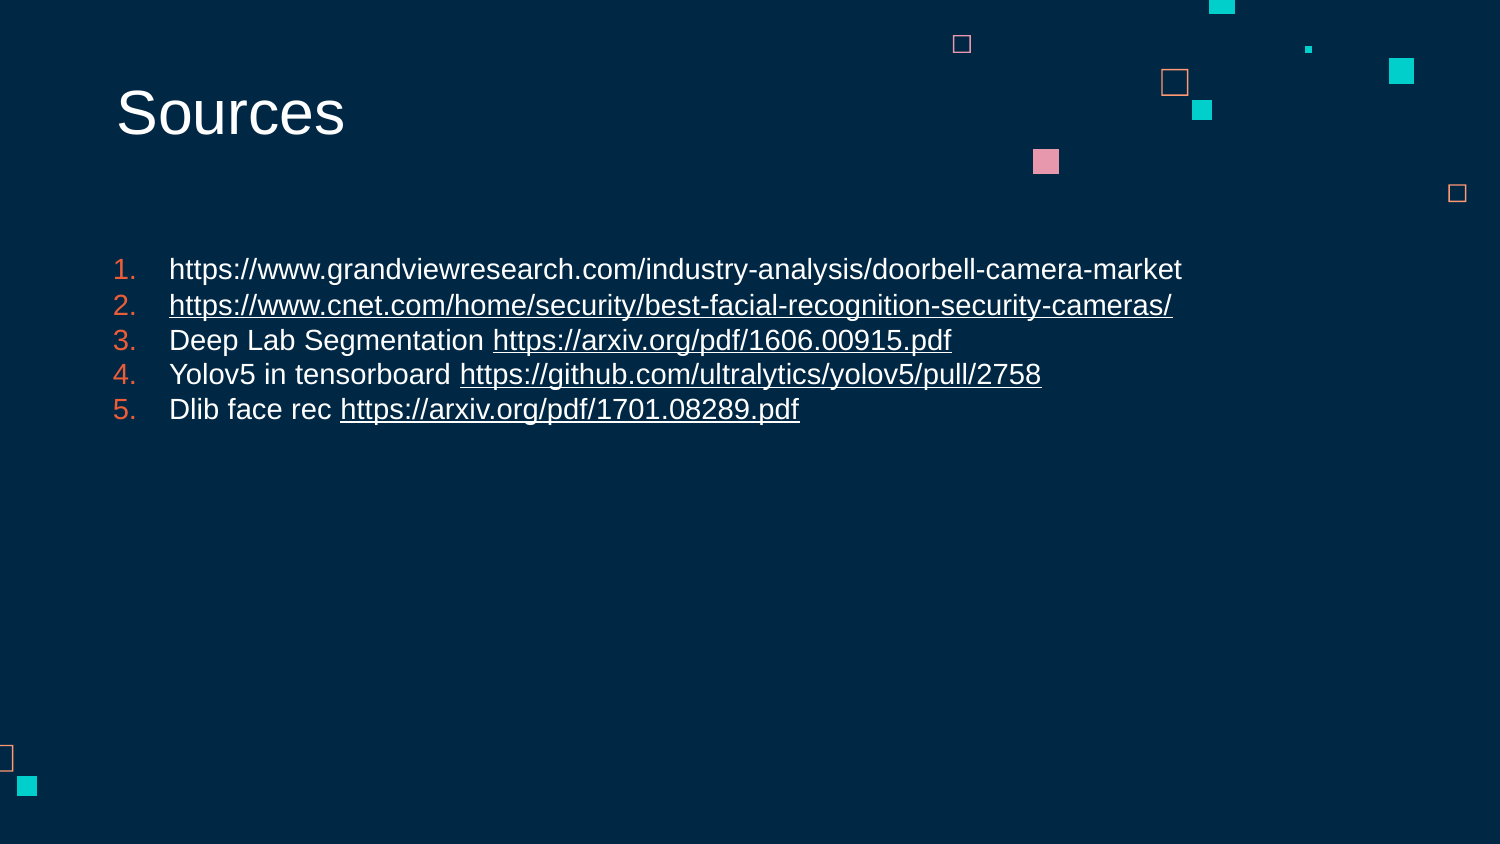

# Sources
https://www.grandviewresearch.com/industry-analysis/doorbell-camera-market
https://www.cnet.com/home/security/best-facial-recognition-security-cameras/
Deep Lab Segmentation https://arxiv.org/pdf/1606.00915.pdf
Yolov5 in tensorboard https://github.com/ultralytics/yolov5/pull/2758
Dlib face rec https://arxiv.org/pdf/1701.08289.pdf